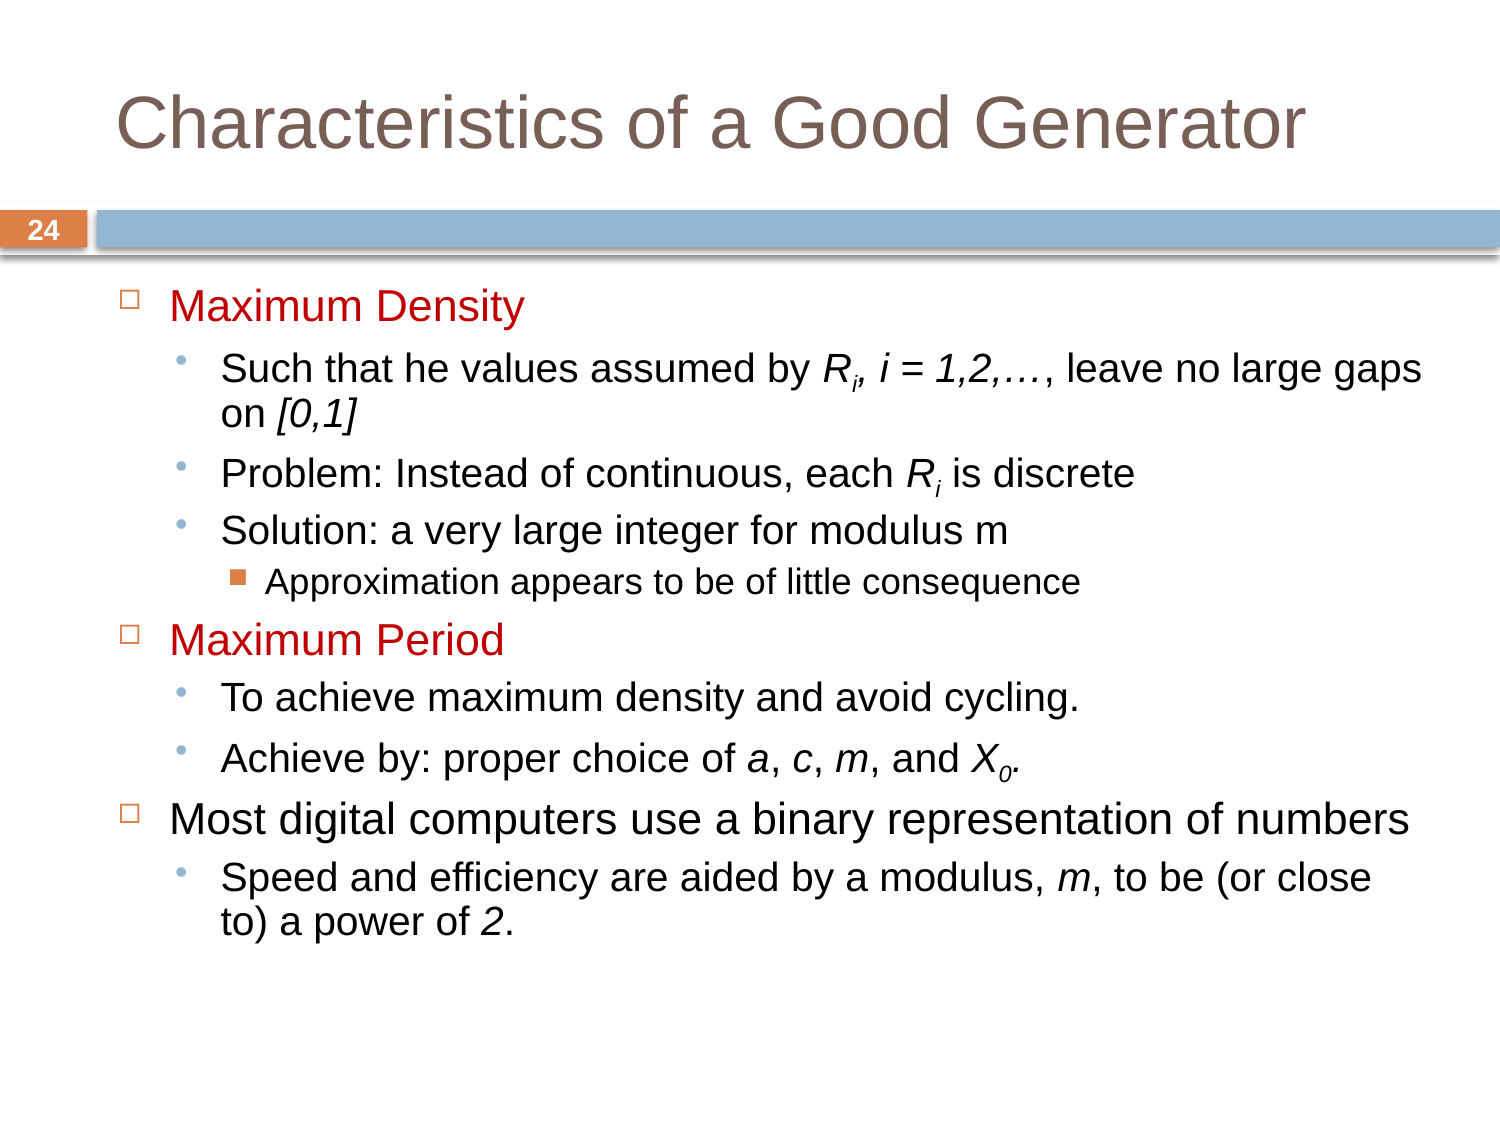

# Characteristics of a Good Generator
24
Maximum Density
Such that he values assumed by Ri, i = 1,2,…, leave no large gaps on [0,1]
Problem: Instead of continuous, each Ri is discrete
Solution: a very large integer for modulus m
Approximation appears to be of little consequence
Maximum Period
To achieve maximum density and avoid cycling.
Achieve by: proper choice of a, c, m, and X0.
Most digital computers use a binary representation of numbers
Speed and efficiency are aided by a modulus, m, to be (or close to) a power of 2.